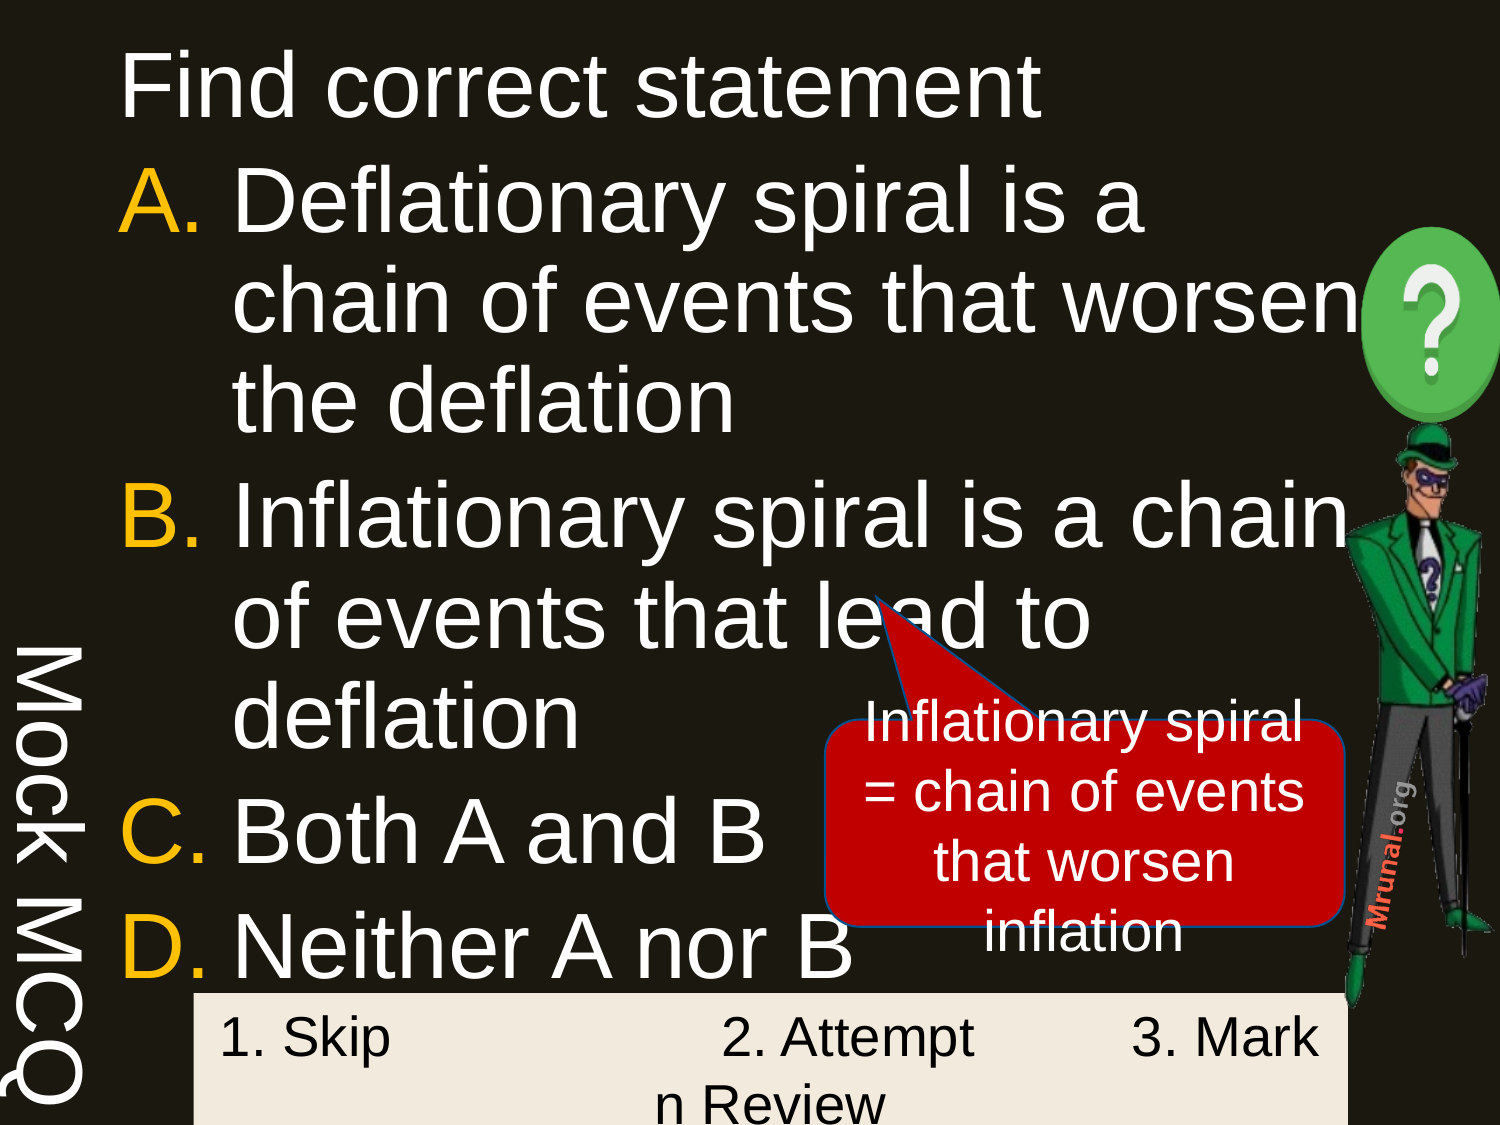

Mock MCQ
Find correct statement
Deflationary spiral is a chain of events that worsen the deflation
Inflationary spiral is a chain of events that lead to deflation
Both A and B
Neither A nor B
Inflationary spiral = chain of events that worsen inflation